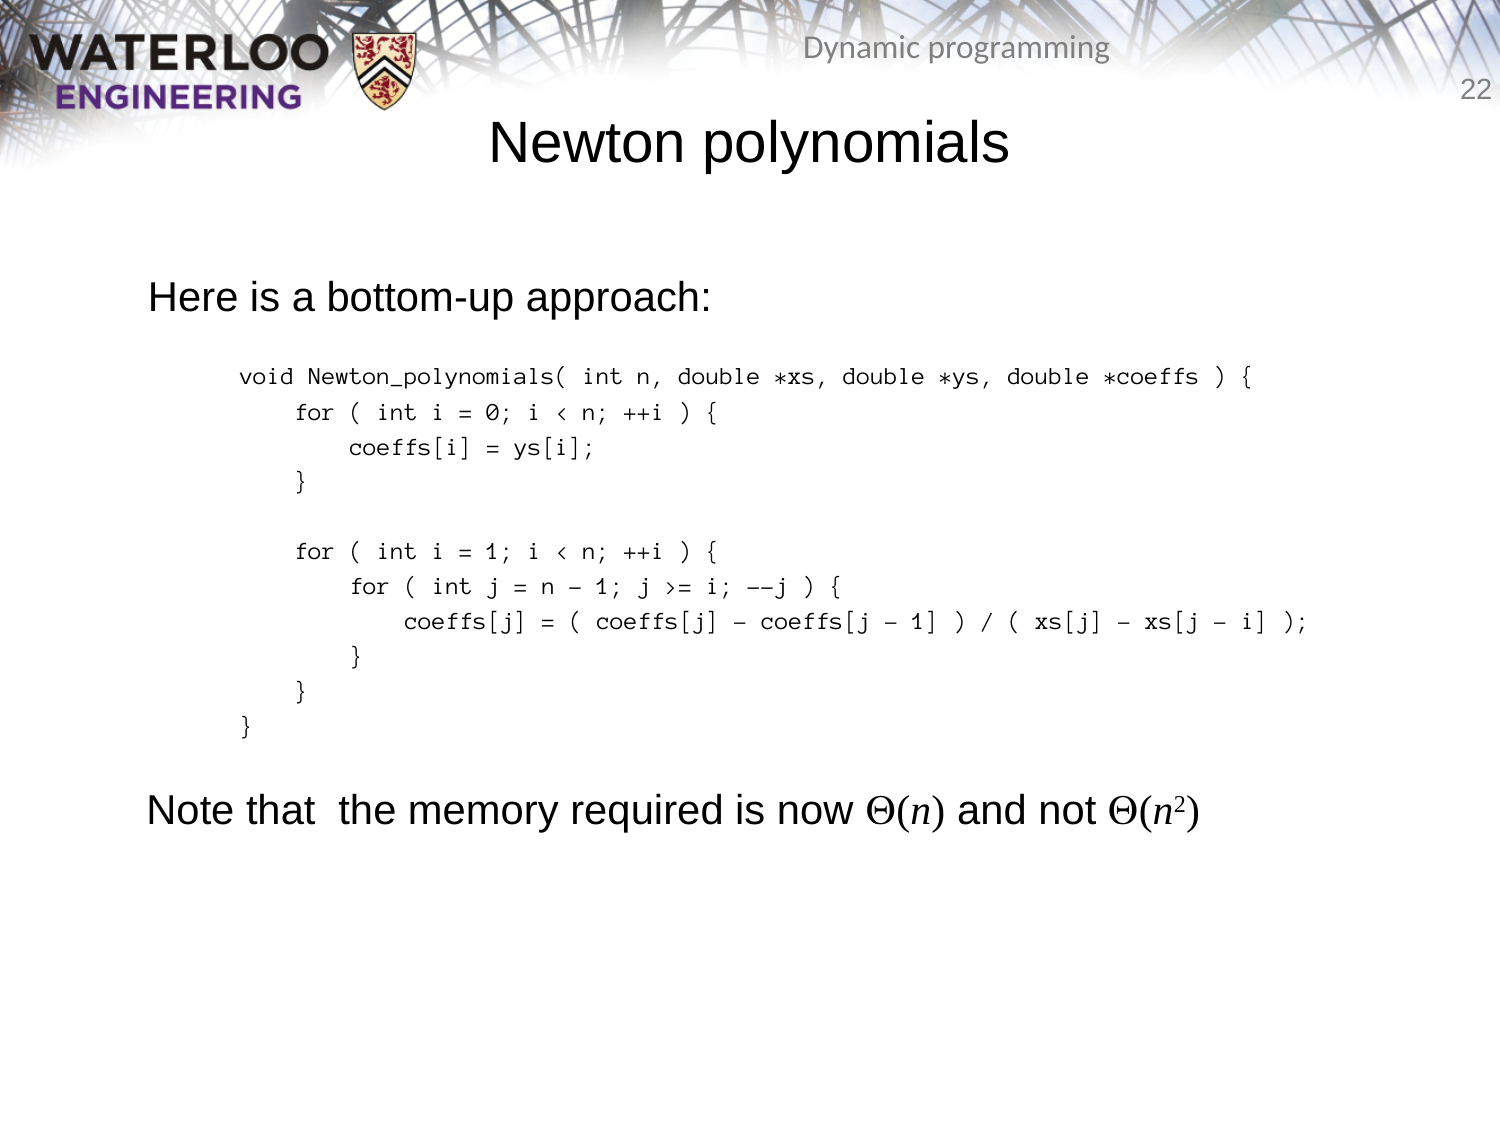

# Newton polynomials
	Here is a bottom-up approach:

void Newton_polynomials( int n, double *xs, double *ys, double *coeffs ) {
    for ( int i = 0; i < n; ++i ) {
        coeffs[i] = ys[i];
    }

    for ( int i = 1; i < n; ++i ) {
        for ( int j = n - 1; j >= i; --j ) {
            coeffs[j] = ( coeffs[j] – coeffs[j – 1] ) / ( xs[j] – xs[j – i] );
        }
    }
}

	Note that  the memory required is now Θ(n) and not Θ(n2)